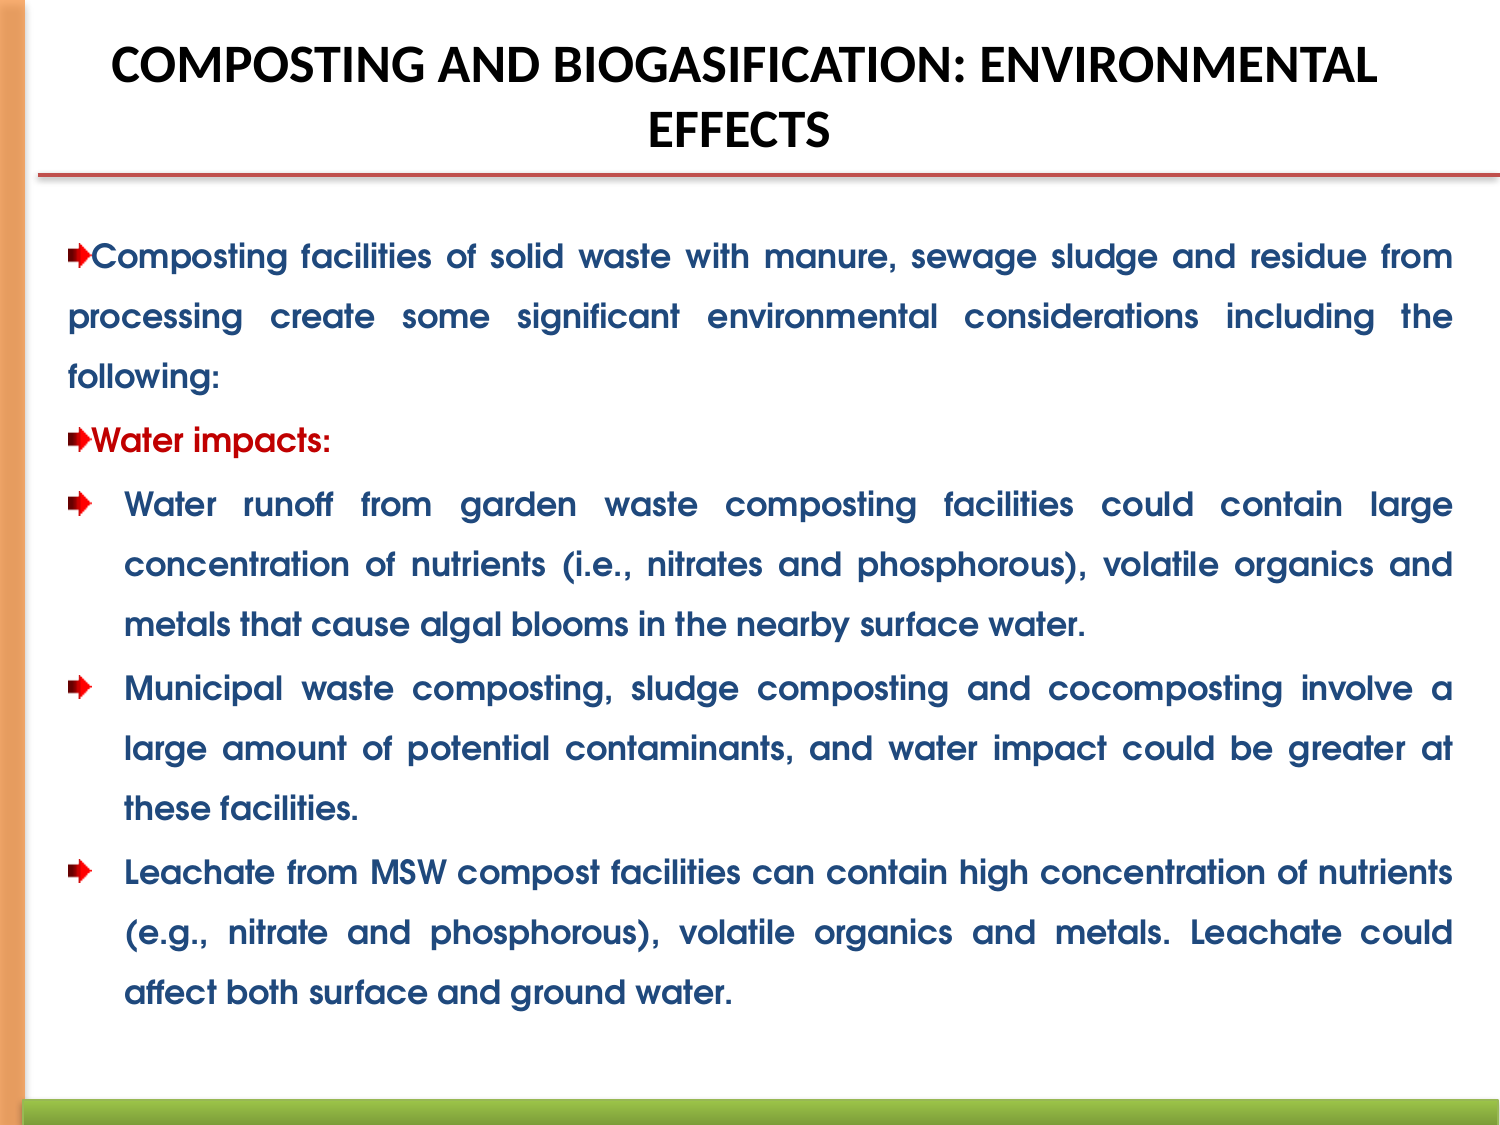

# COMPOSTING AND BIOGASIFICATION: ENVIRONMENTAL EFFECTS
Composting facilities of solid waste with manure, sewage sludge and residue from processing create some significant environmental considerations including the following:
Water impacts:
Water runoff from garden waste composting facilities could contain large concentration of nutrients (i.e., nitrates and phosphorous), volatile organics and metals that cause algal blooms in the nearby surface water.
Municipal waste composting, sludge composting and cocomposting involve a large amount of potential contaminants, and water impact could be greater at these facilities.
Leachate from MSW compost facilities can contain high concentration of nutrients (e.g., nitrate and phosphorous), volatile organics and metals. Leachate could affect both surface and ground water.